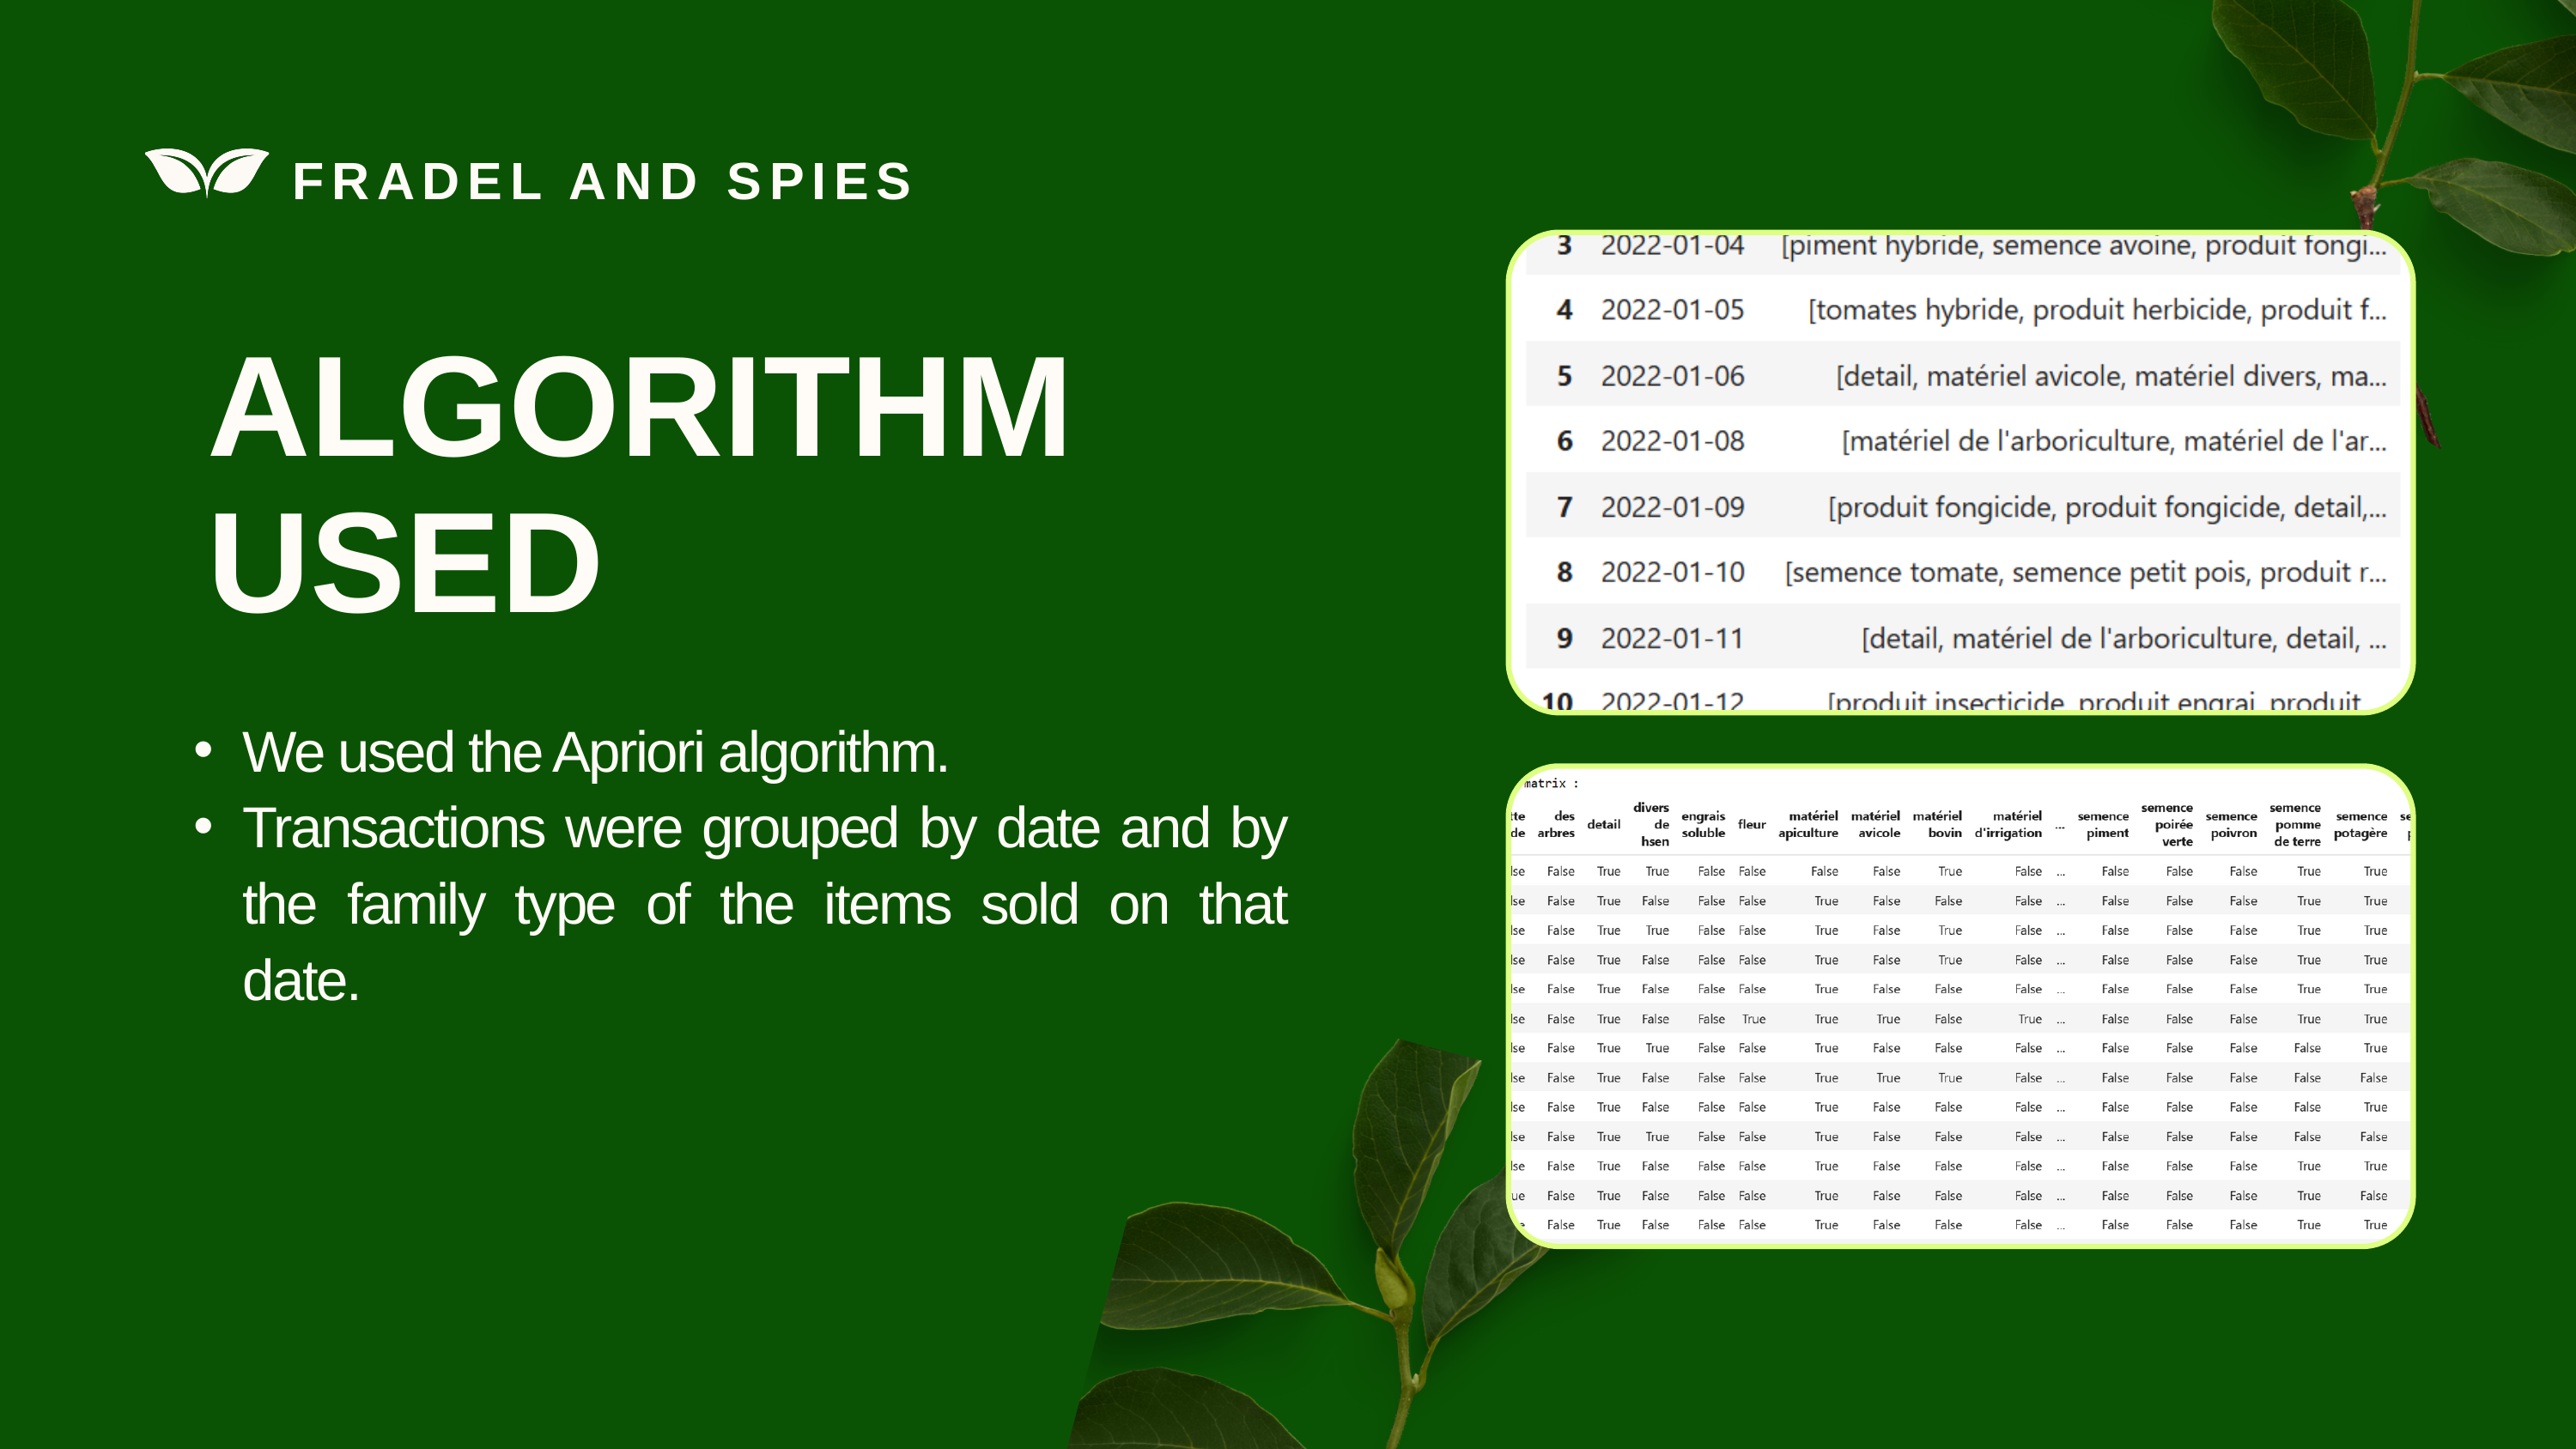

FRADEL AND SPIES

ALGORITHM USED
We used the Apriori algorithm.
Transactions were grouped by date and by the family type of the items sold on that date.